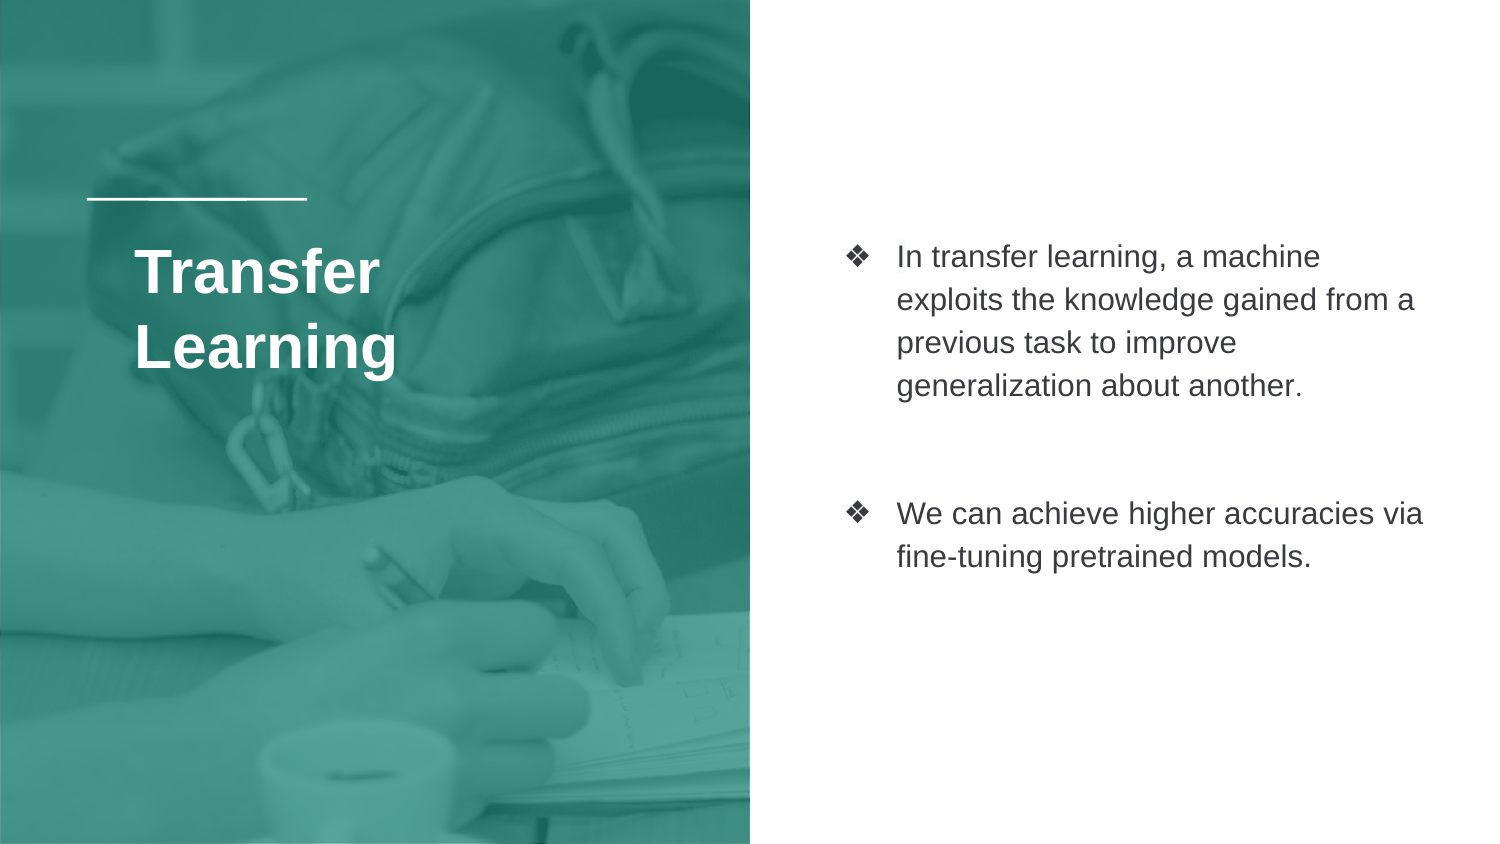

In transfer learning, a machine exploits the knowledge gained from a previous task to improve generalization about another.

We can achieve higher accuracies via fine-tuning pretrained models.

# Transfer
Learning